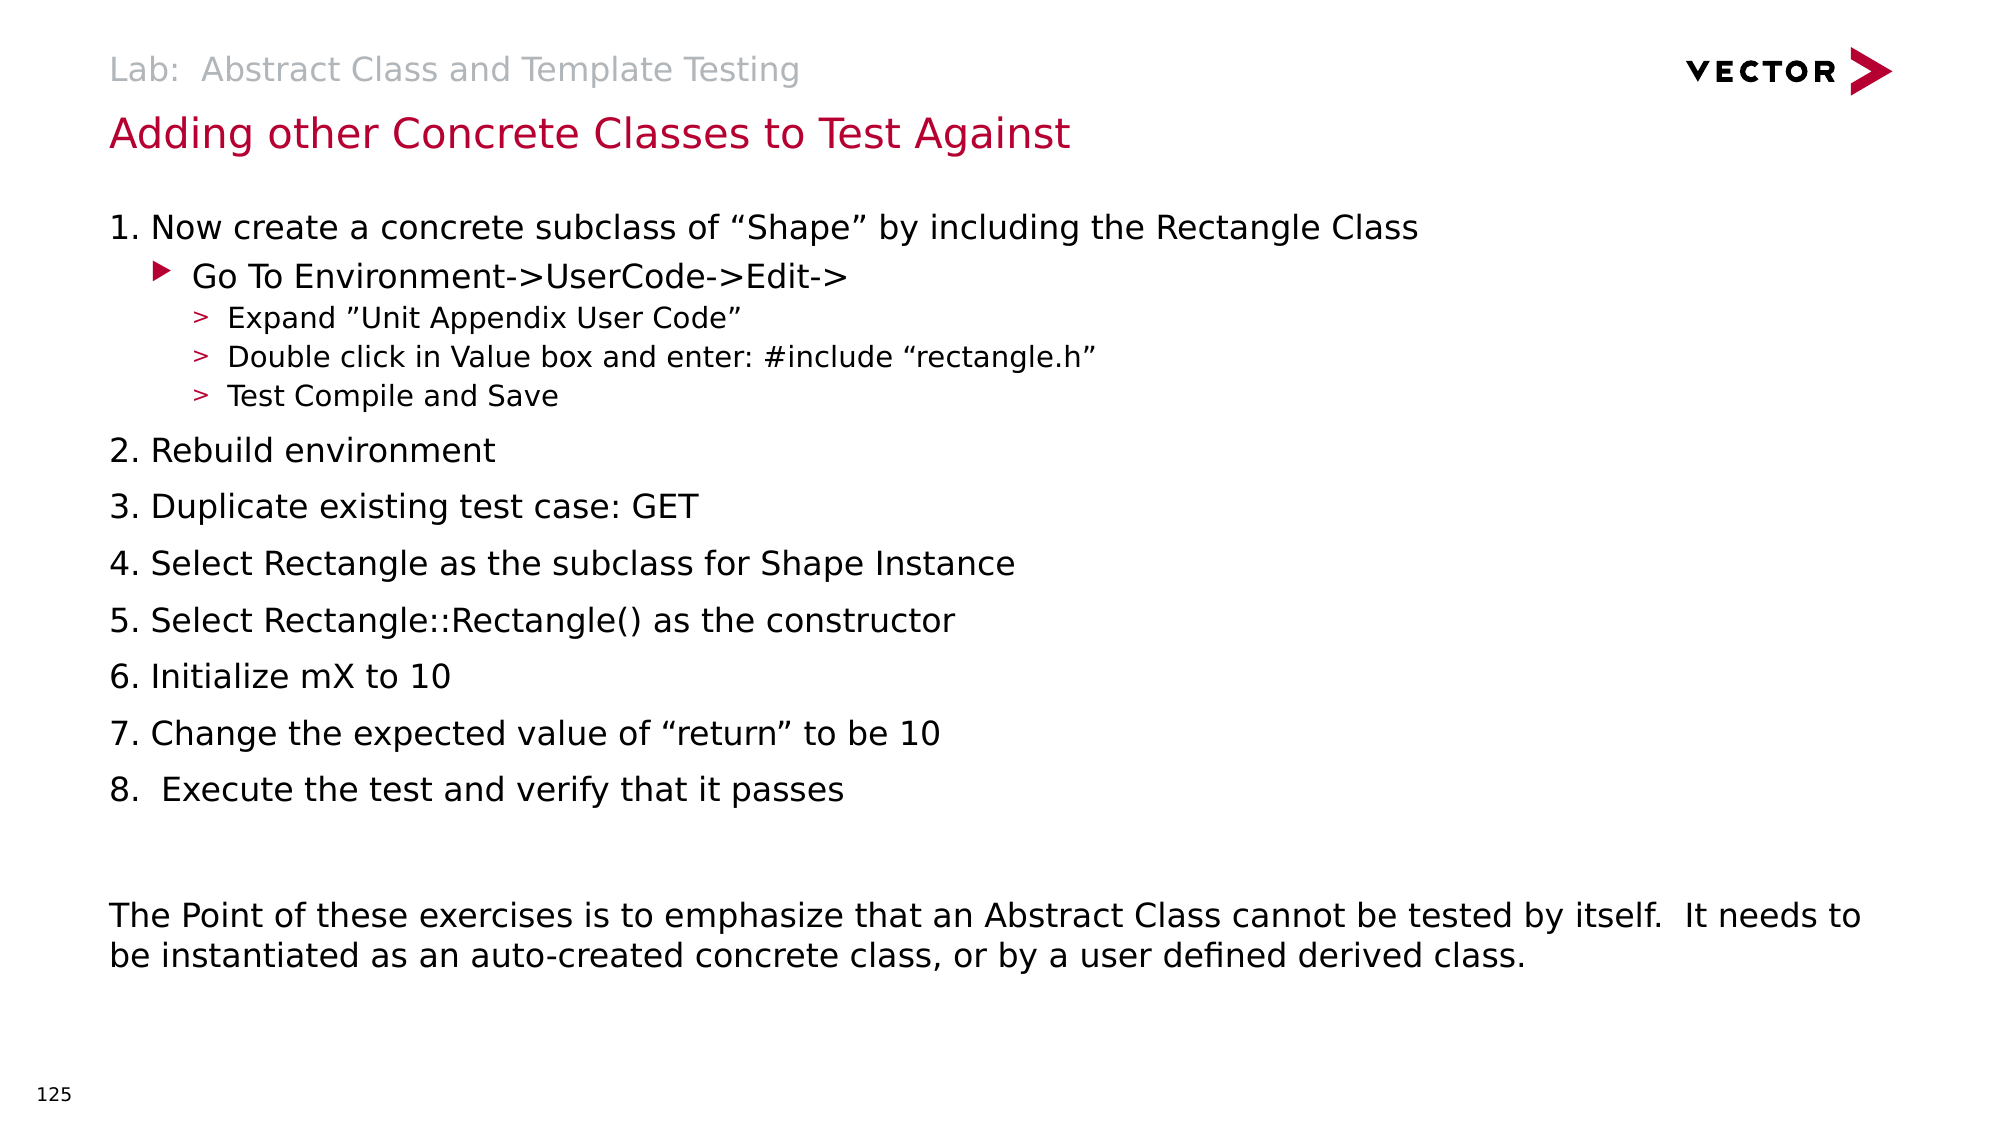

# Lab:  Abstract Class and Template Testing
Adding other Concrete Classes to Test Against
Now create a concrete subclass of “Shape” by including the Rectangle Class
Go To Environment->UserCode->Edit->
Expand ”Unit Appendix User Code”
Double click in Value box and enter: #include “rectangle.h”
Test Compile and Save
Rebuild environment
Duplicate existing test case: GET
Select Rectangle as the subclass for Shape Instance
Select Rectangle::Rectangle() as the constructor
Initialize mX to 10
Change the expected value of “return” to be 10
 Execute the test and verify that it passes

The Point of these exercises is to emphasize that an Abstract Class cannot be tested by itself.  It needs to be instantiated as an auto-created concrete class, or by a user defined derived class.